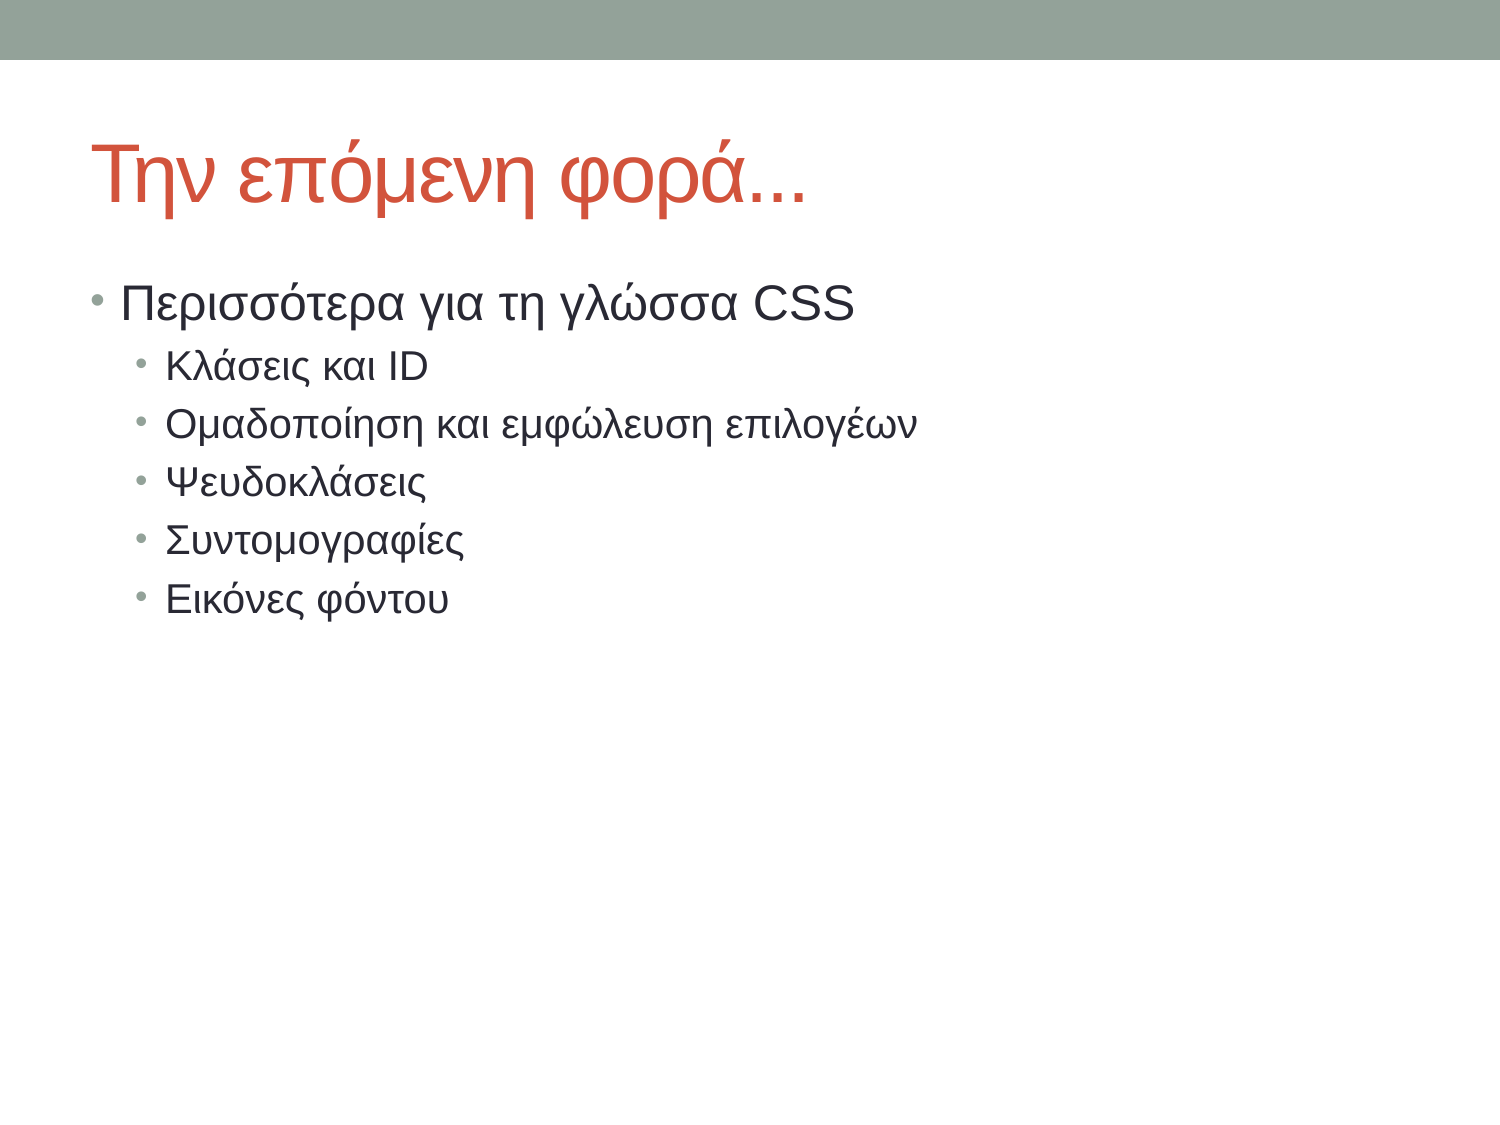

# Την επόμενη φορά...
Περισσότερα για τη γλώσσα CSS
Κλάσεις και ID
Ομαδοποίηση και εμφώλευση επιλογέων
Ψευδοκλάσεις
Συντομογραφίες
Εικόνες φόντου